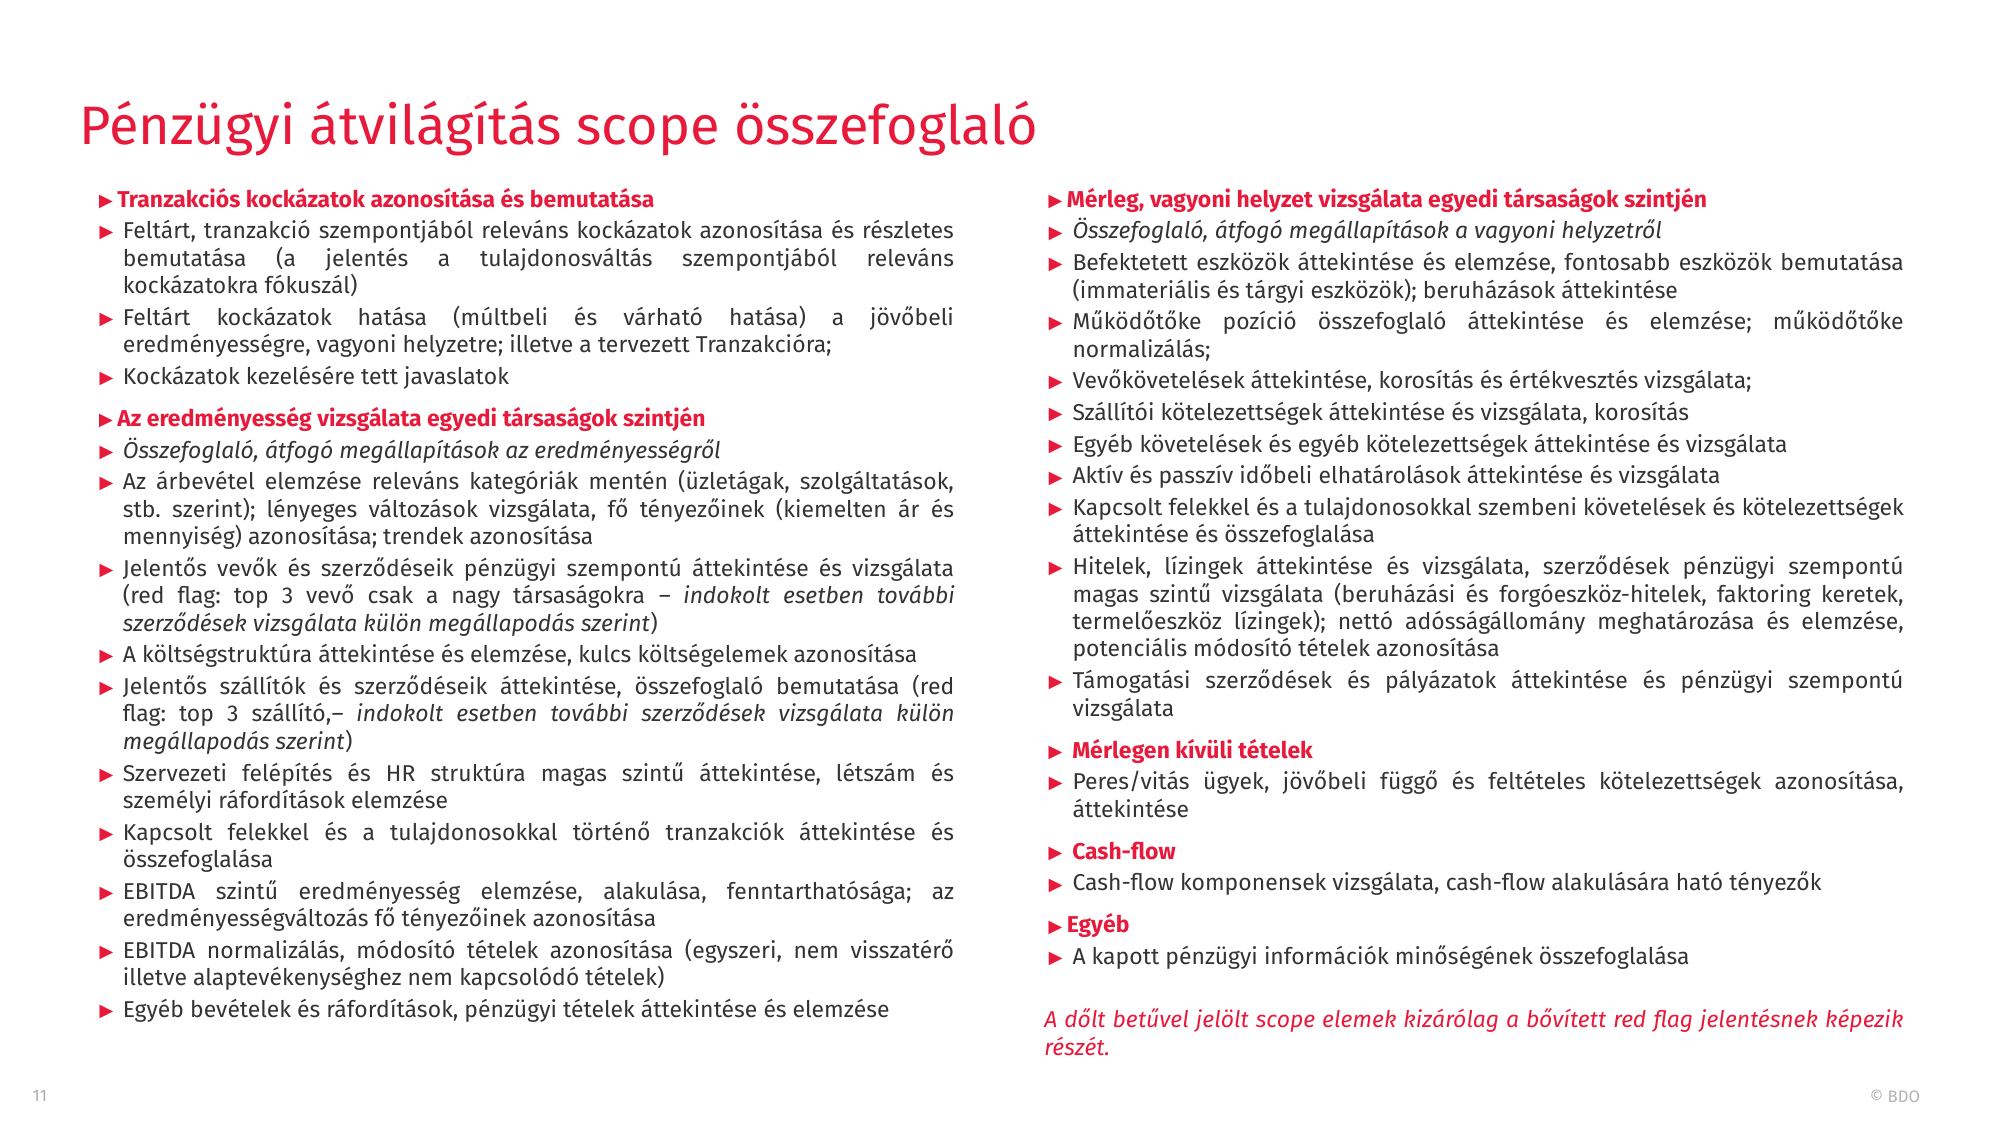

# Pénzügyi átvilágítás scope összefoglaló
Tranzakciós kockázatok azonosítása és bemutatása
Feltárt, tranzakció szempontjából releváns kockázatok azonosítása és részletes bemutatása (a jelentés a tulajdonosváltás szempontjából releváns kockázatokra fókuszál)
Feltárt kockázatok hatása (múltbeli és várható hatása) a jövőbeli eredményességre, vagyoni helyzetre; illetve a tervezett Tranzakcióra;
Kockázatok kezelésére tett javaslatok
Az eredményesség vizsgálata egyedi társaságok szintjén
Összefoglaló, átfogó megállapítások az eredményességről
Az árbevétel elemzése releváns kategóriák mentén (üzletágak, szolgáltatások, stb. szerint); lényeges változások vizsgálata, fő tényezőinek (kiemelten ár és mennyiség) azonosítása; trendek azonosítása
Jelentős vevők és szerződéseik pénzügyi szempontú áttekintése és vizsgálata (red flag: top 3 vevő csak a nagy társaságokra – indokolt esetben további szerződések vizsgálata külön megállapodás szerint)
A költségstruktúra áttekintése és elemzése, kulcs költségelemek azonosítása
Jelentős szállítók és szerződéseik áttekintése, összefoglaló bemutatása (red flag: top 3 szállító,– indokolt esetben további szerződések vizsgálata külön megállapodás szerint)
Szervezeti felépítés és HR struktúra magas szintű áttekintése, létszám és személyi ráfordítások elemzése
Kapcsolt felekkel és a tulajdonosokkal történő tranzakciók áttekintése és összefoglalása
EBITDA szintű eredményesség elemzése, alakulása, fenntarthatósága; az eredményességváltozás fő tényezőinek azonosítása
EBITDA normalizálás, módosító tételek azonosítása (egyszeri, nem visszatérő illetve alaptevékenységhez nem kapcsolódó tételek)
Egyéb bevételek és ráfordítások, pénzügyi tételek áttekintése és elemzése
Mérleg, vagyoni helyzet vizsgálata egyedi társaságok szintjén
Összefoglaló, átfogó megállapítások a vagyoni helyzetről
Befektetett eszközök áttekintése és elemzése, fontosabb eszközök bemutatása (immateriális és tárgyi eszközök); beruházások áttekintése
Működőtőke pozíció összefoglaló áttekintése és elemzése; működőtőke normalizálás;
Vevőkövetelések áttekintése, korosítás és értékvesztés vizsgálata;
Szállítói kötelezettségek áttekintése és vizsgálata, korosítás
Egyéb követelések és egyéb kötelezettségek áttekintése és vizsgálata
Aktív és passzív időbeli elhatárolások áttekintése és vizsgálata
Kapcsolt felekkel és a tulajdonosokkal szembeni követelések és kötelezettségek áttekintése és összefoglalása
Hitelek, lízingek áttekintése és vizsgálata, szerződések pénzügyi szempontú magas szintű vizsgálata (beruházási és forgóeszköz-hitelek, faktoring keretek, termelőeszköz lízingek); nettó adósságállomány meghatározása és elemzése, potenciális módosító tételek azonosítása
Támogatási szerződések és pályázatok áttekintése és pénzügyi szempontú vizsgálata
Mérlegen kívüli tételek
Peres/vitás ügyek, jövőbeli függő és feltételes kötelezettségek azonosítása, áttekintése
Cash-flow
Cash-flow komponensek vizsgálata, cash-flow alakulására ható tényezők
Egyéb
A kapott pénzügyi információk minőségének összefoglalása

A dőlt betűvel jelölt scope elemek kizárólag a bővített red flag jelentésnek képezik részét.

11